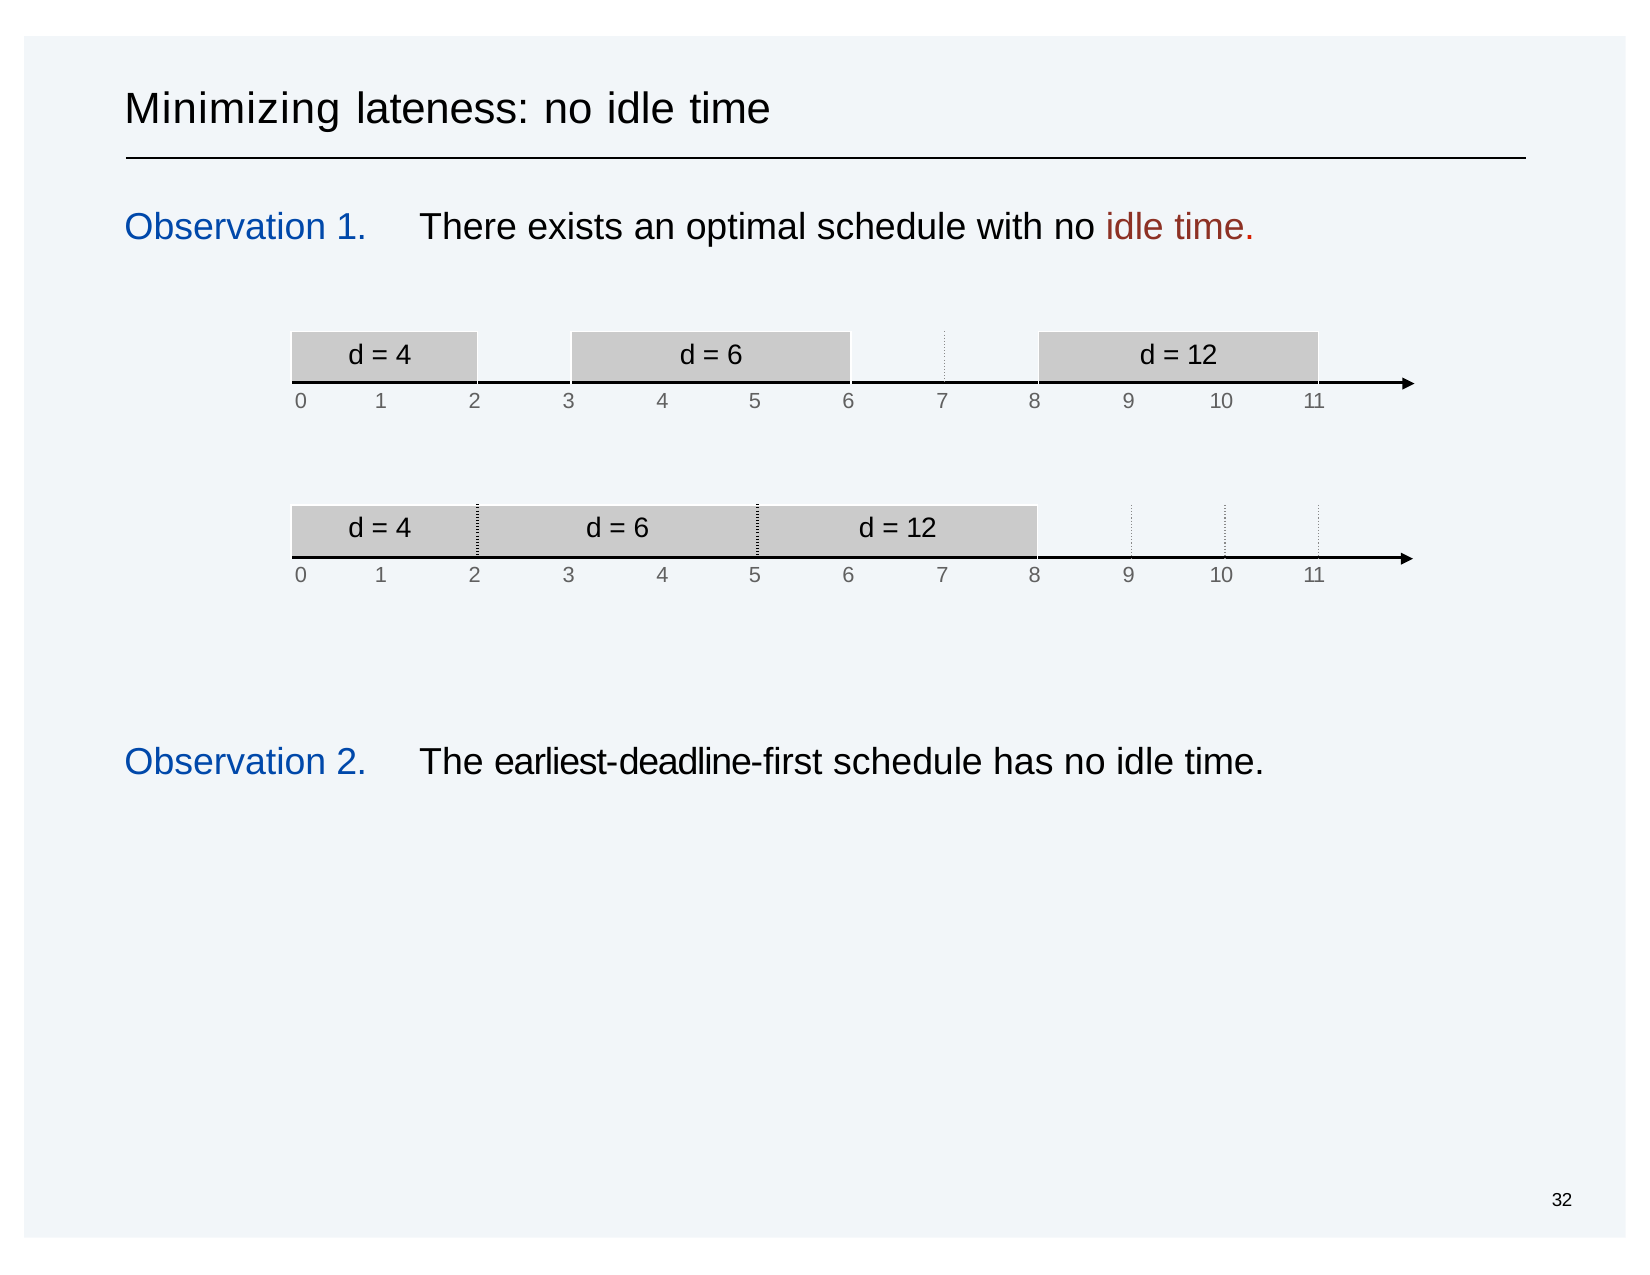

# Minimizing lateness: no idle time

Observation 1.	There exists an optimal schedule with no idle time.
| d = 4 |  | d = 6 |  |  | d = 12 |  |
| --- | --- | --- | --- | --- | --- | --- |

0
1
2
3
4
5
6
7
8
9
10
11
| d = 4 | d = 6 | d = 12 |  |  |  |  |
| --- | --- | --- | --- | --- | --- | --- |

0
1
2
3
4
5
6
7
8
9
10
11
Observation 2.	The earliest-deadline-first schedule has no idle time.
32